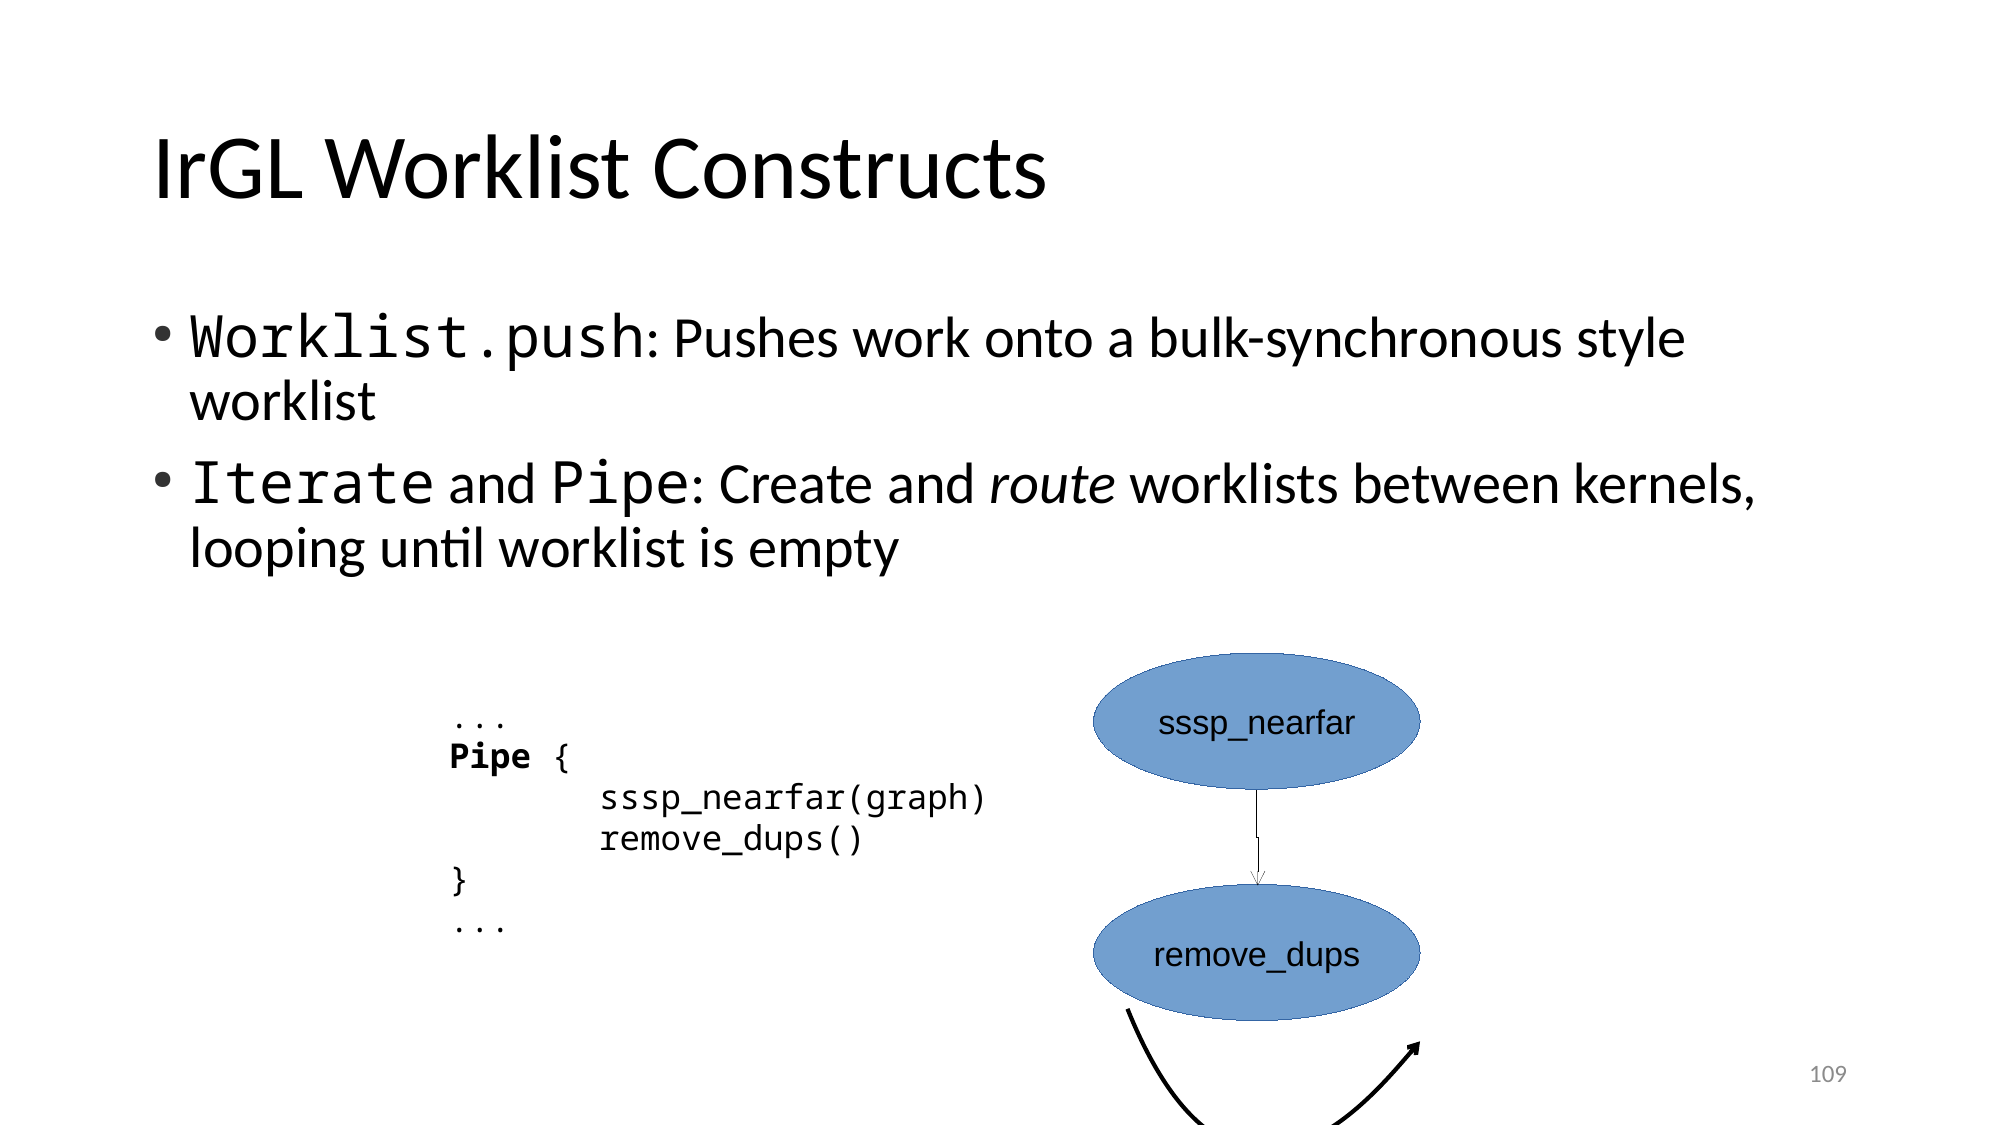

Worklist.push: Pushes work onto a bulk-synchronous style worklist
Iterate and Pipe: Create and route worklists between kernels, looping until worklist is empty
IrGL Worklist Constructs
sssp_nearfar
...
Pipe {
	sssp_nearfar(graph)
	remove_dups()
}
...
remove_dups

109